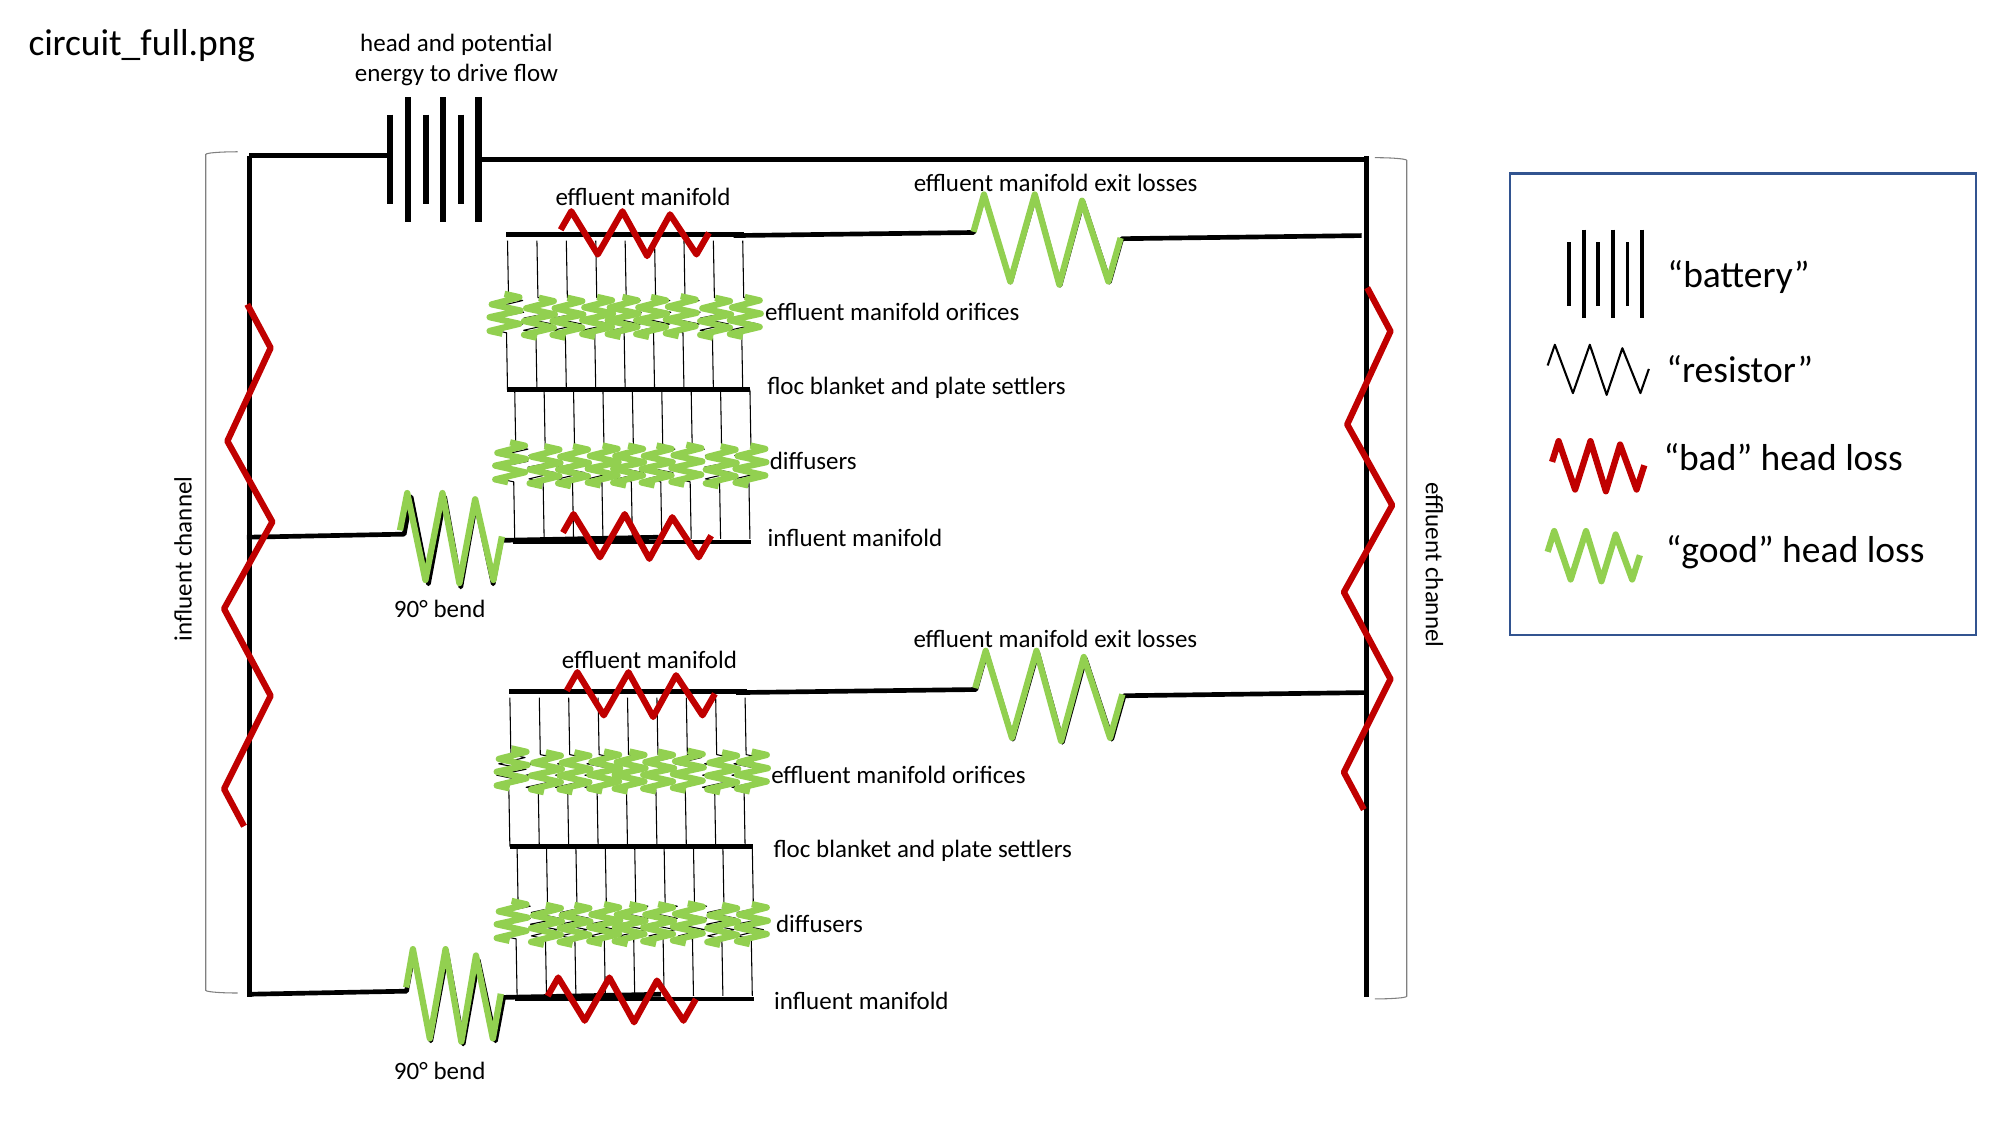

circuit_full.png
head and potential energy to drive flow

effluent manifold exit losses
effluent manifold
effluent manifold orifices
floc blanket and plate settlers
diffusers
influent manifold

“battery”

“resistor”

“bad” head loss

“good” head loss

influent channel

effluent channel
90° bend
effluent manifold exit losses
effluent manifold
effluent manifold orifices
floc blanket and plate settlers
diffusers
influent manifold

90° bend